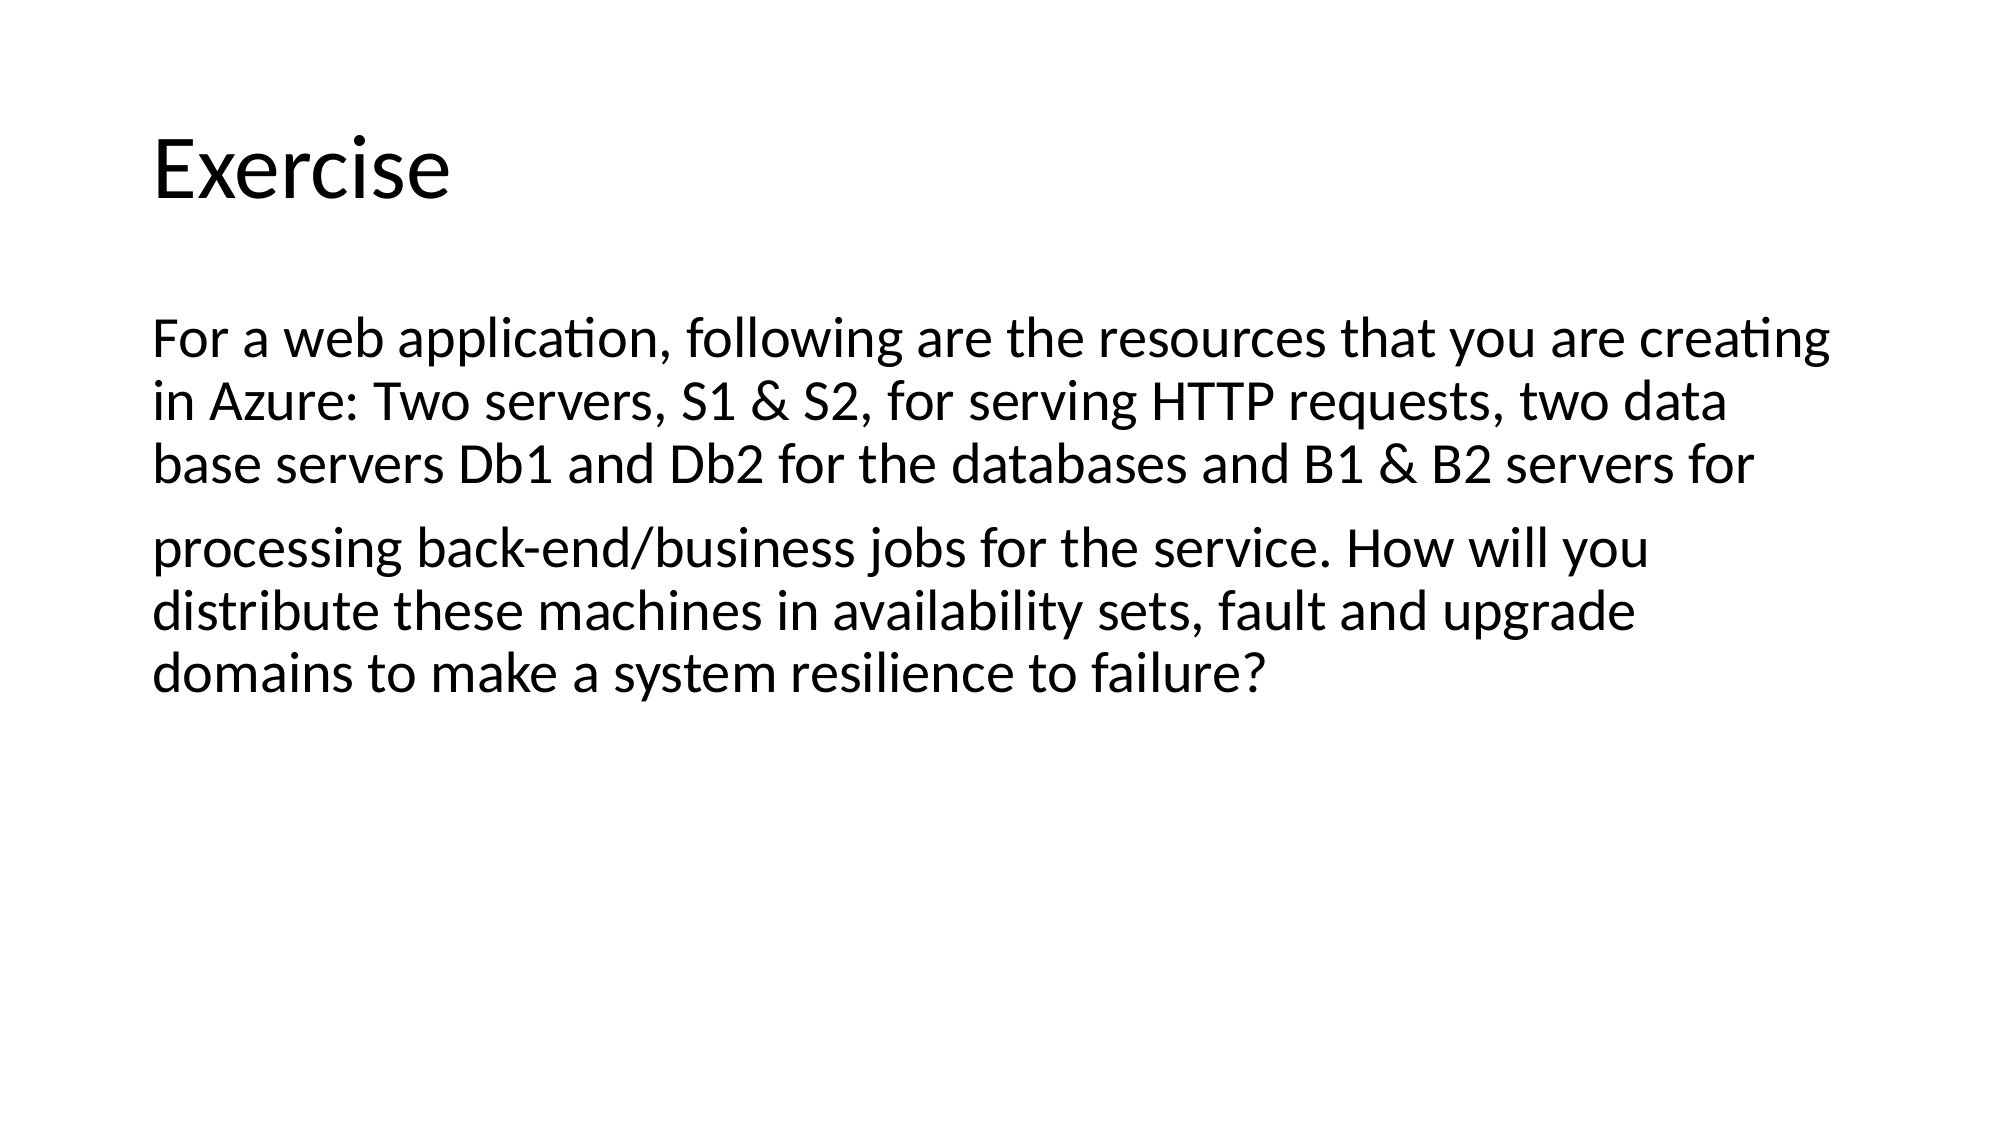

# Exercise
For a web application, following are the resources that you are creating in Azure: Two servers, S1 & S2, for serving HTTP requests, two data base servers Db1 and Db2 for the databases and B1 & B2 servers for
processing back-end/business jobs for the service. How will you distribute these machines in availability sets, fault and upgrade domains to make a system resilience to failure?